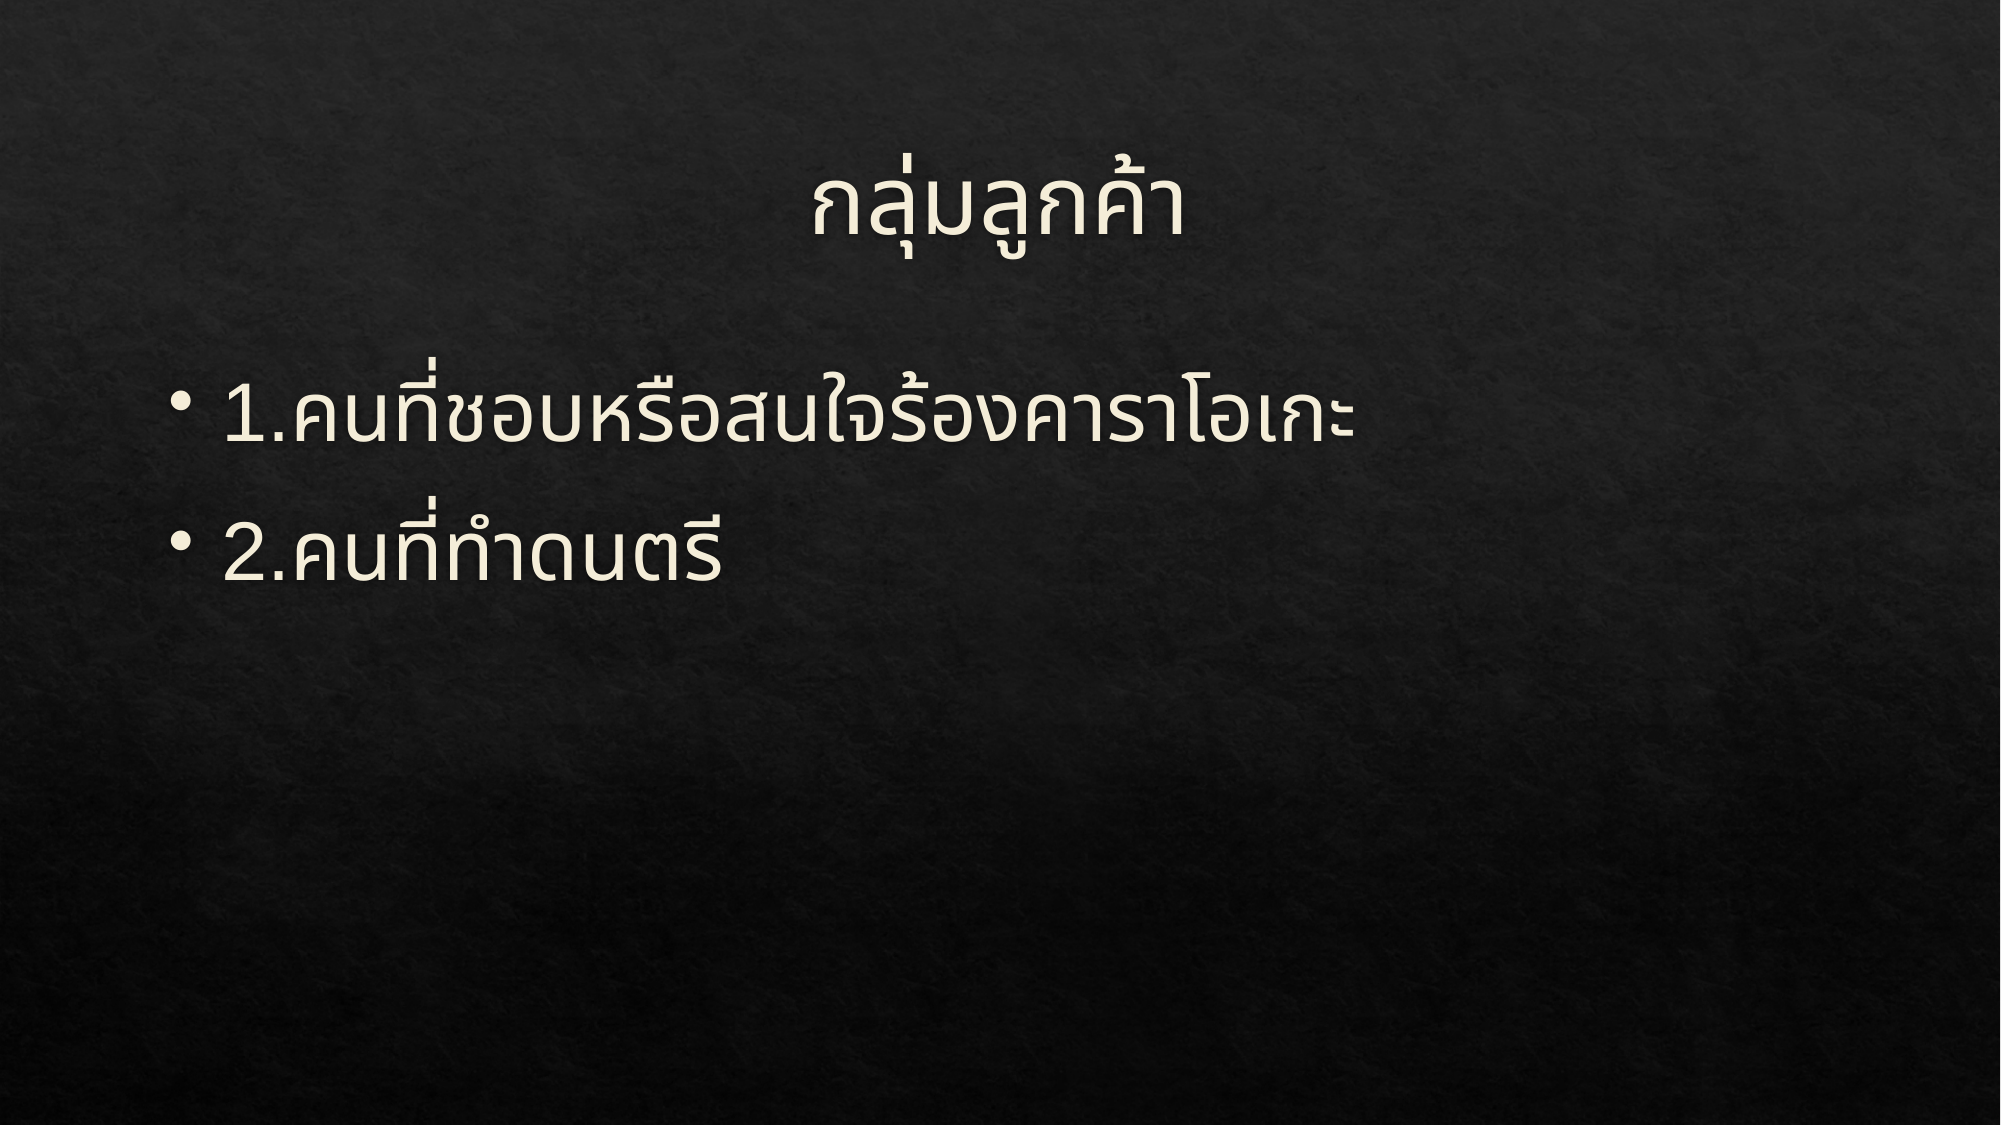

# กลุ่มลูกค้า
1.คนที่ชอบหรือสนใจร้องคาราโอเกะ
2.คนที่ทำดนตรี